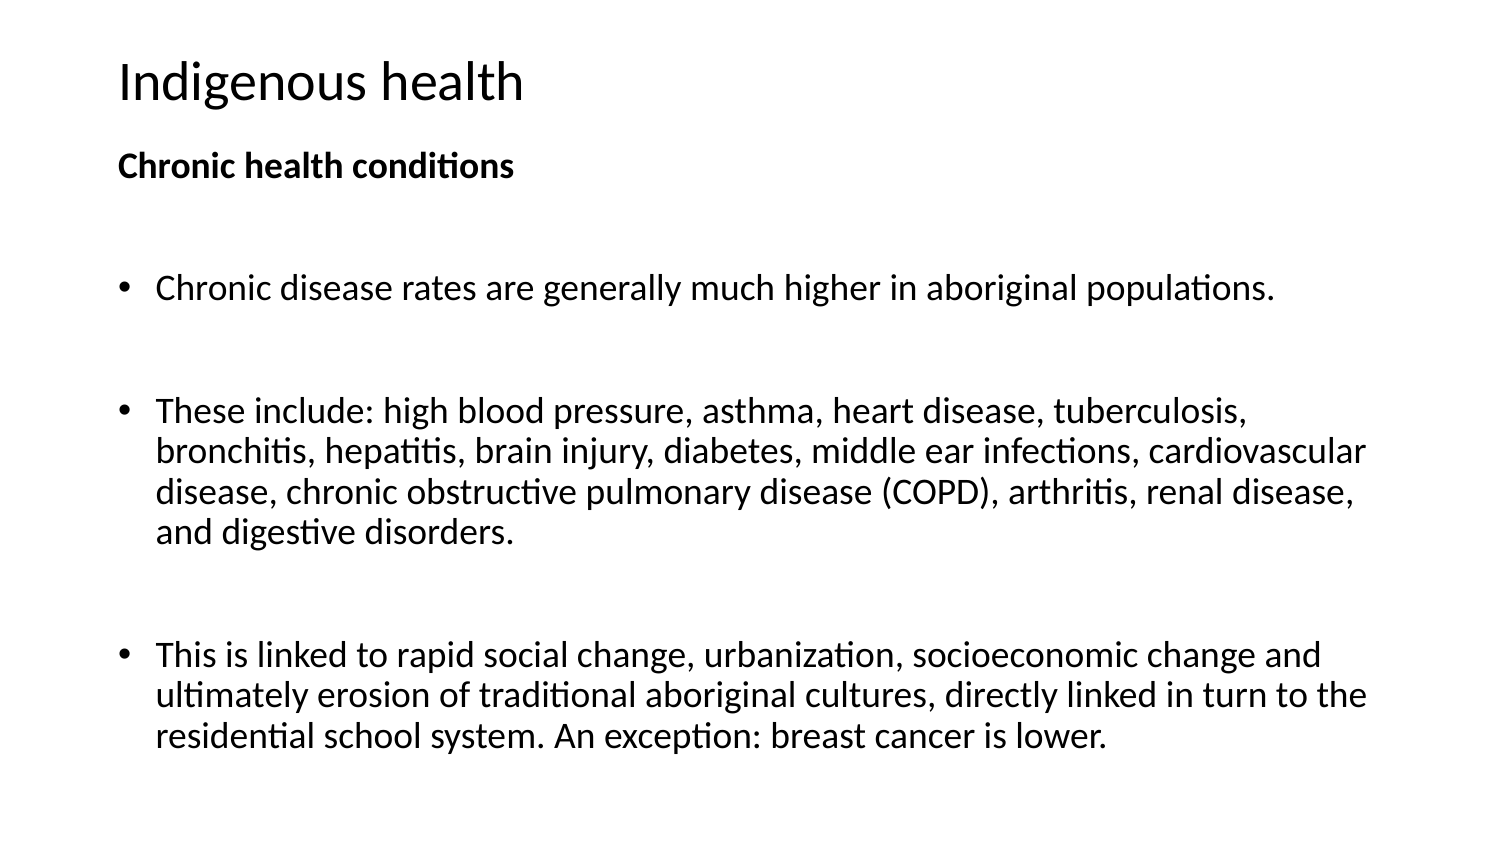

# Indigenous health
Chronic health conditions

Chronic disease rates are generally much higher in aboriginal populations.

These include: high blood pressure, asthma, heart disease, tuberculosis, bronchitis, hepatitis, brain injury, diabetes, middle ear infections, cardiovascular disease, chronic obstructive pulmonary disease (COPD), arthritis, renal disease, and digestive disorders.

This is linked to rapid social change, urbanization, socioeconomic change and ultimately erosion of traditional aboriginal cultures, directly linked in turn to the residential school system. An exception: breast cancer is lower.